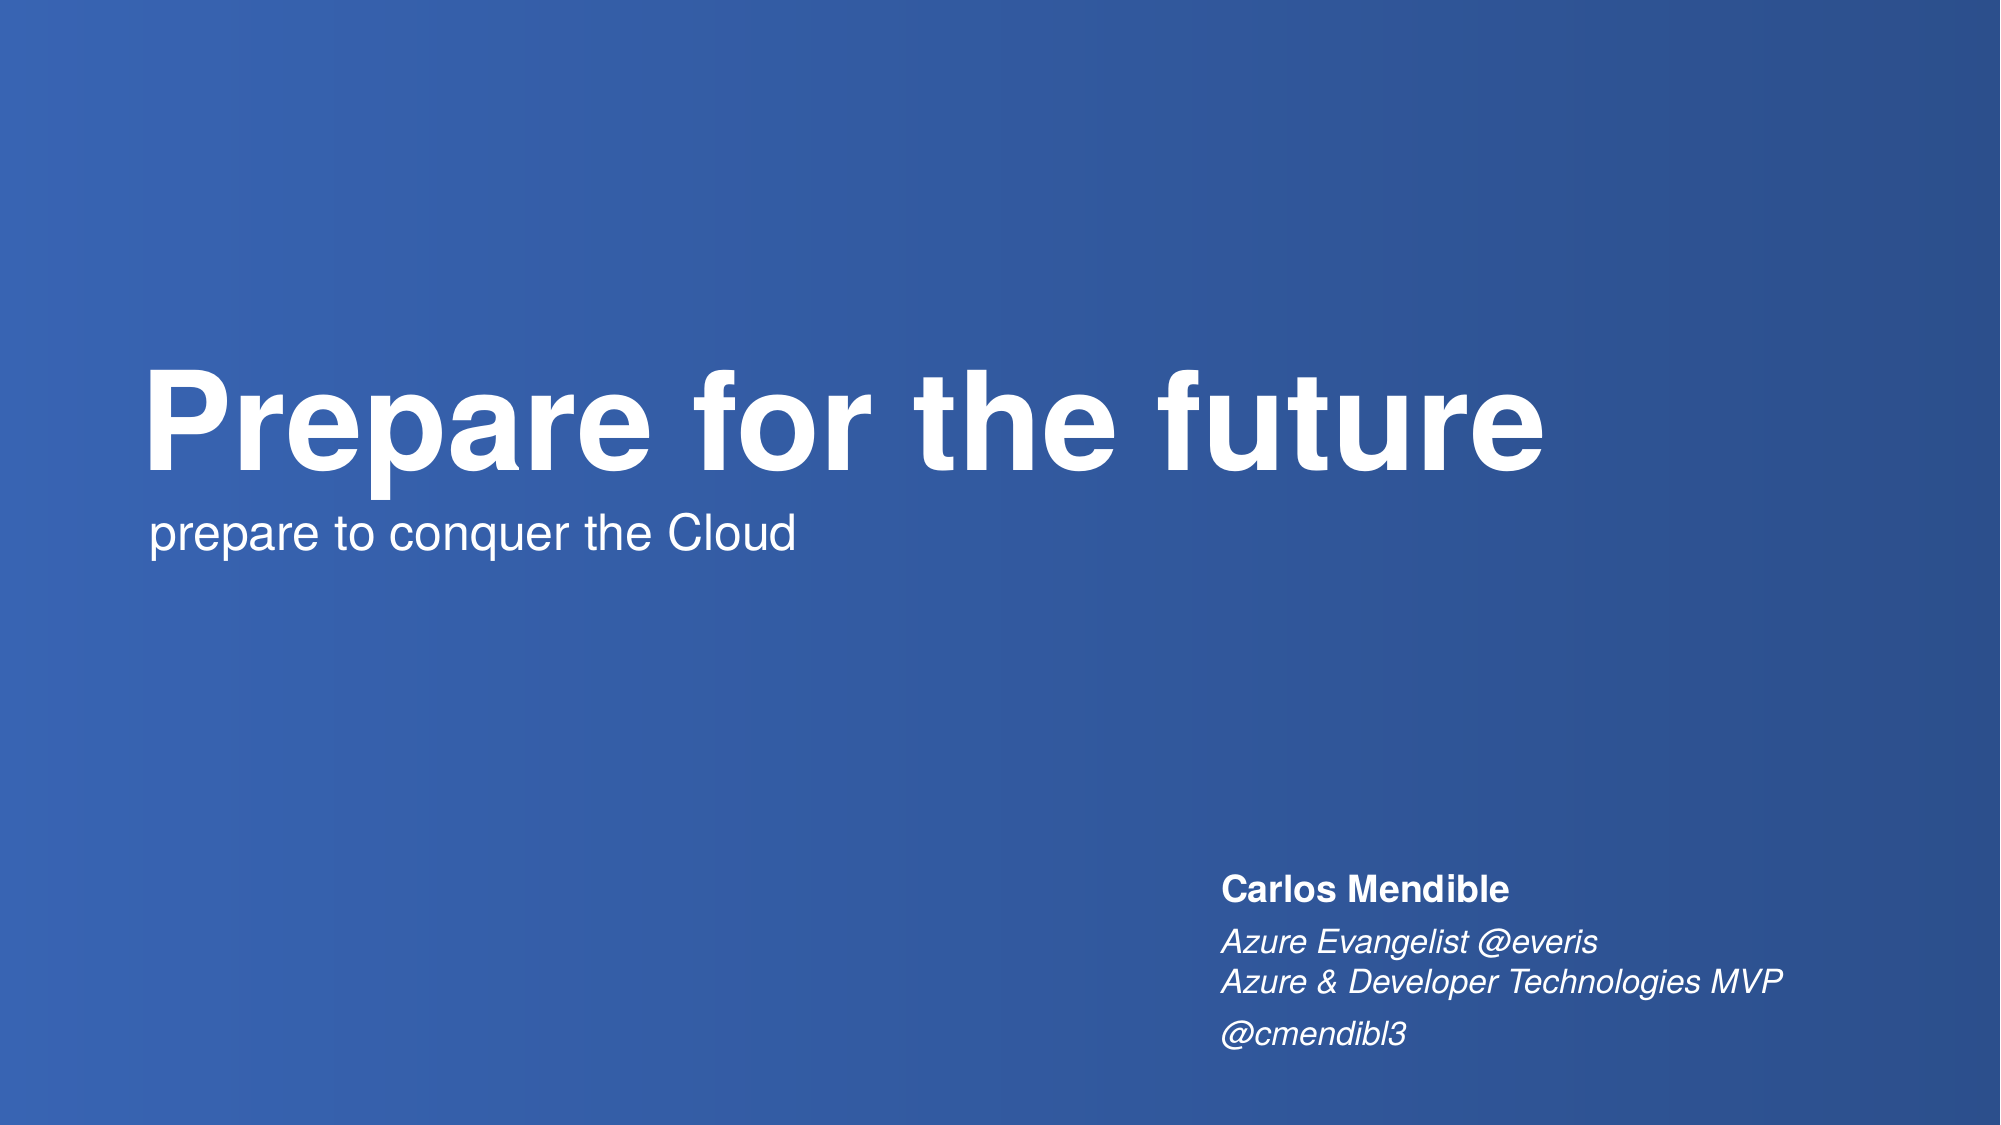

Prepare for the future
prepare to conquer the Cloud
Carlos Mendible
Azure Evangelist @everis
Azure & Developer Technologies MVP
@cmendibl3